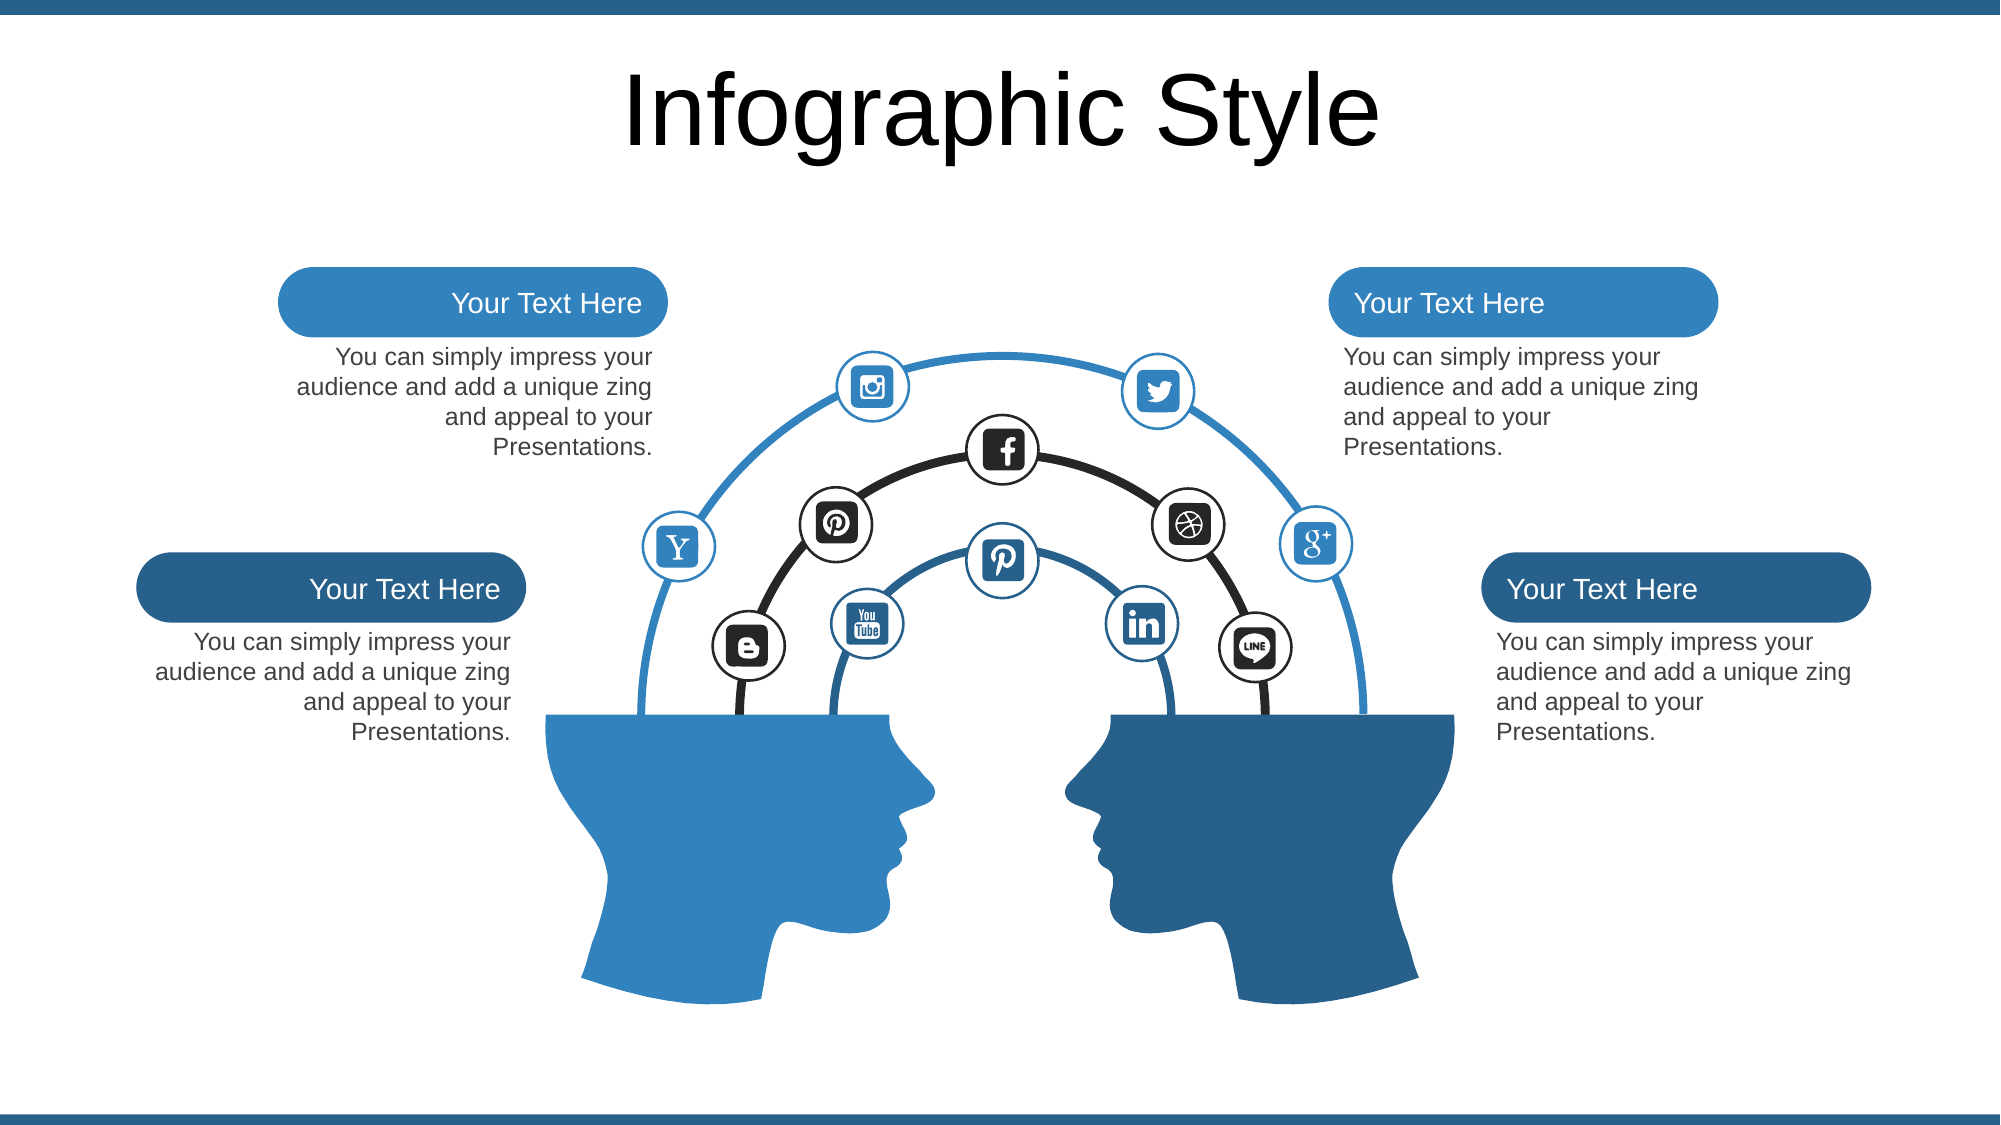

Infographic Style
Your Text Here
Your Text Here
You can simply impress your audience and add a unique zing and appeal to your Presentations.
You can simply impress your audience and add a unique zing and appeal to your Presentations.

Your Text Here
Your Text Here

You can simply impress your audience and add a unique zing and appeal to your Presentations.
You can simply impress your audience and add a unique zing and appeal to your Presentations.